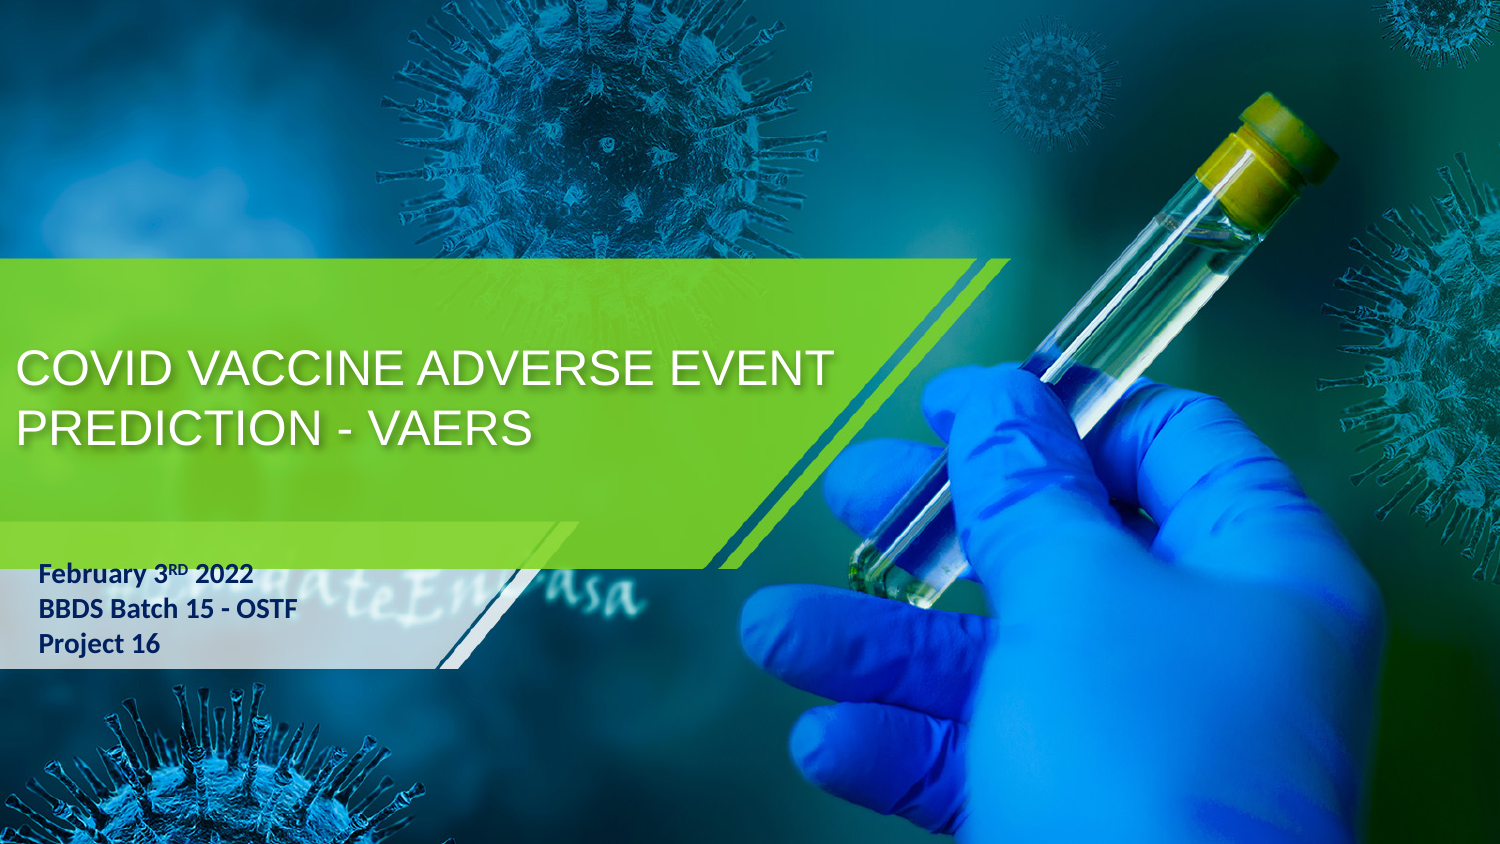

# COVID VACCINE ADVERSE EVENT PREDICTION - VAERS
February 3RD 2022
BBDS Batch 15 - OSTF
Project 16